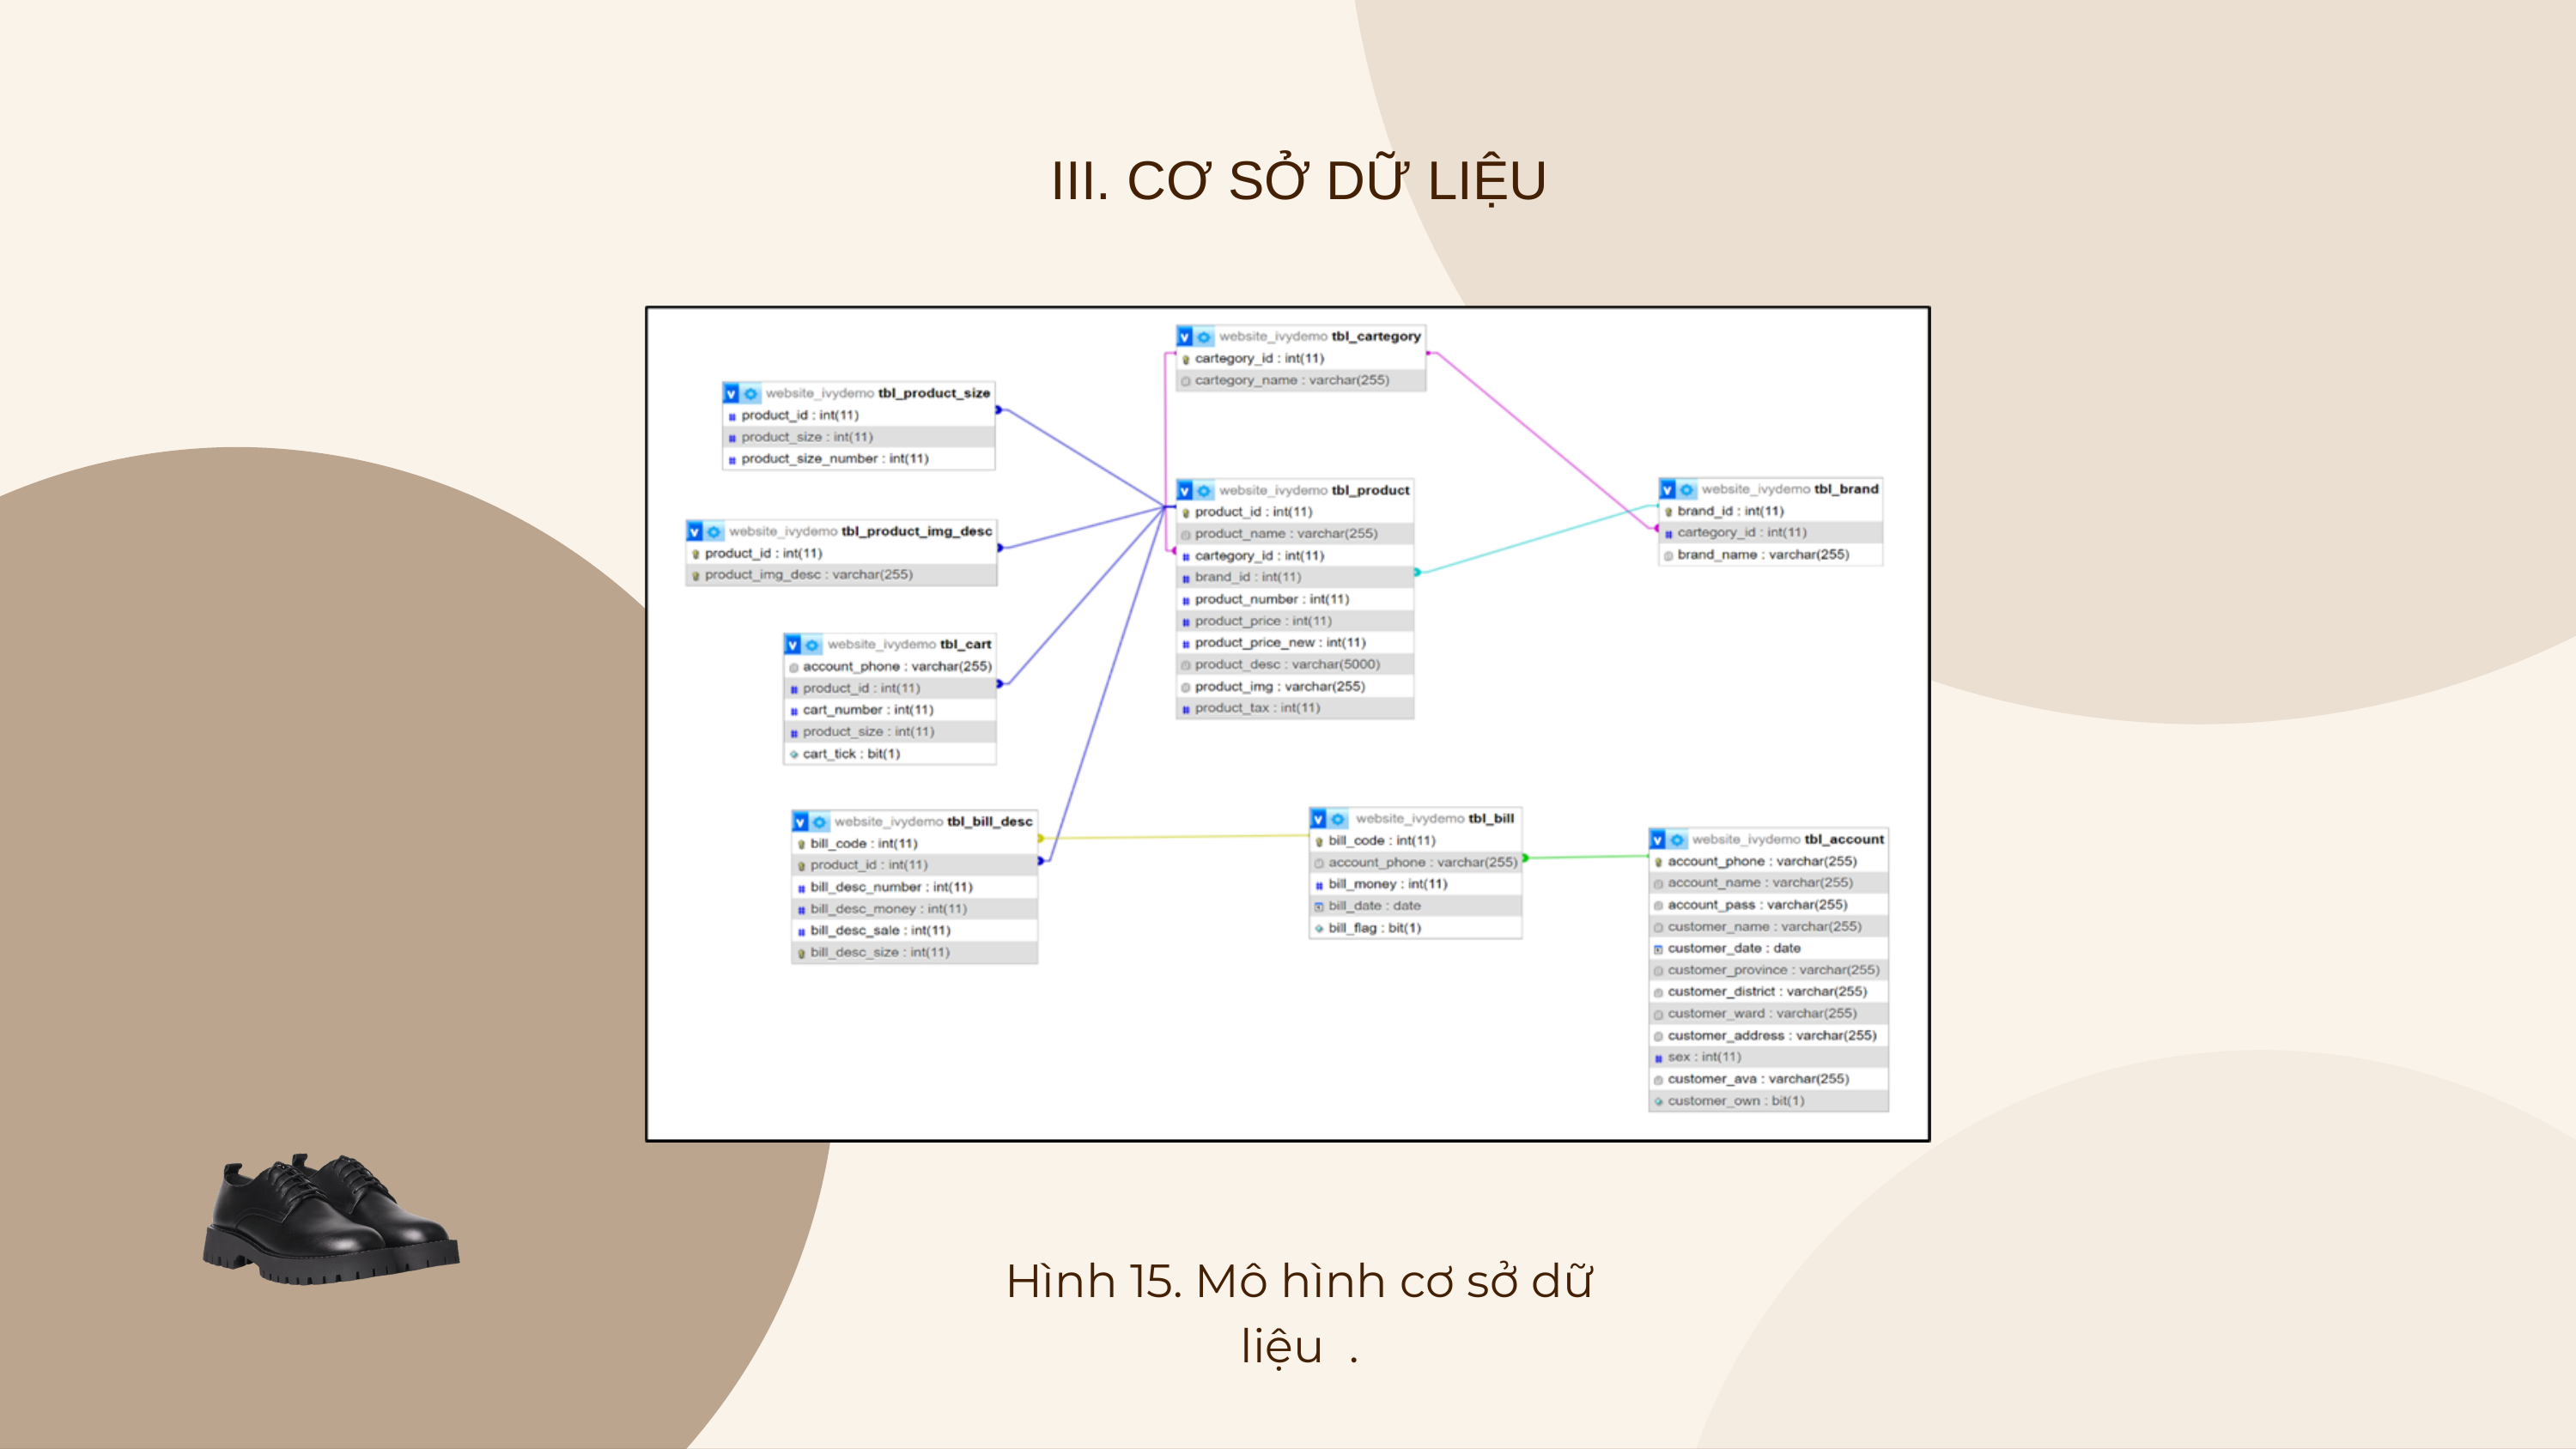

III. CƠ SỞ DỮ LIỆU

Hình 15. Mô hình cơ sở dữ liệu  .